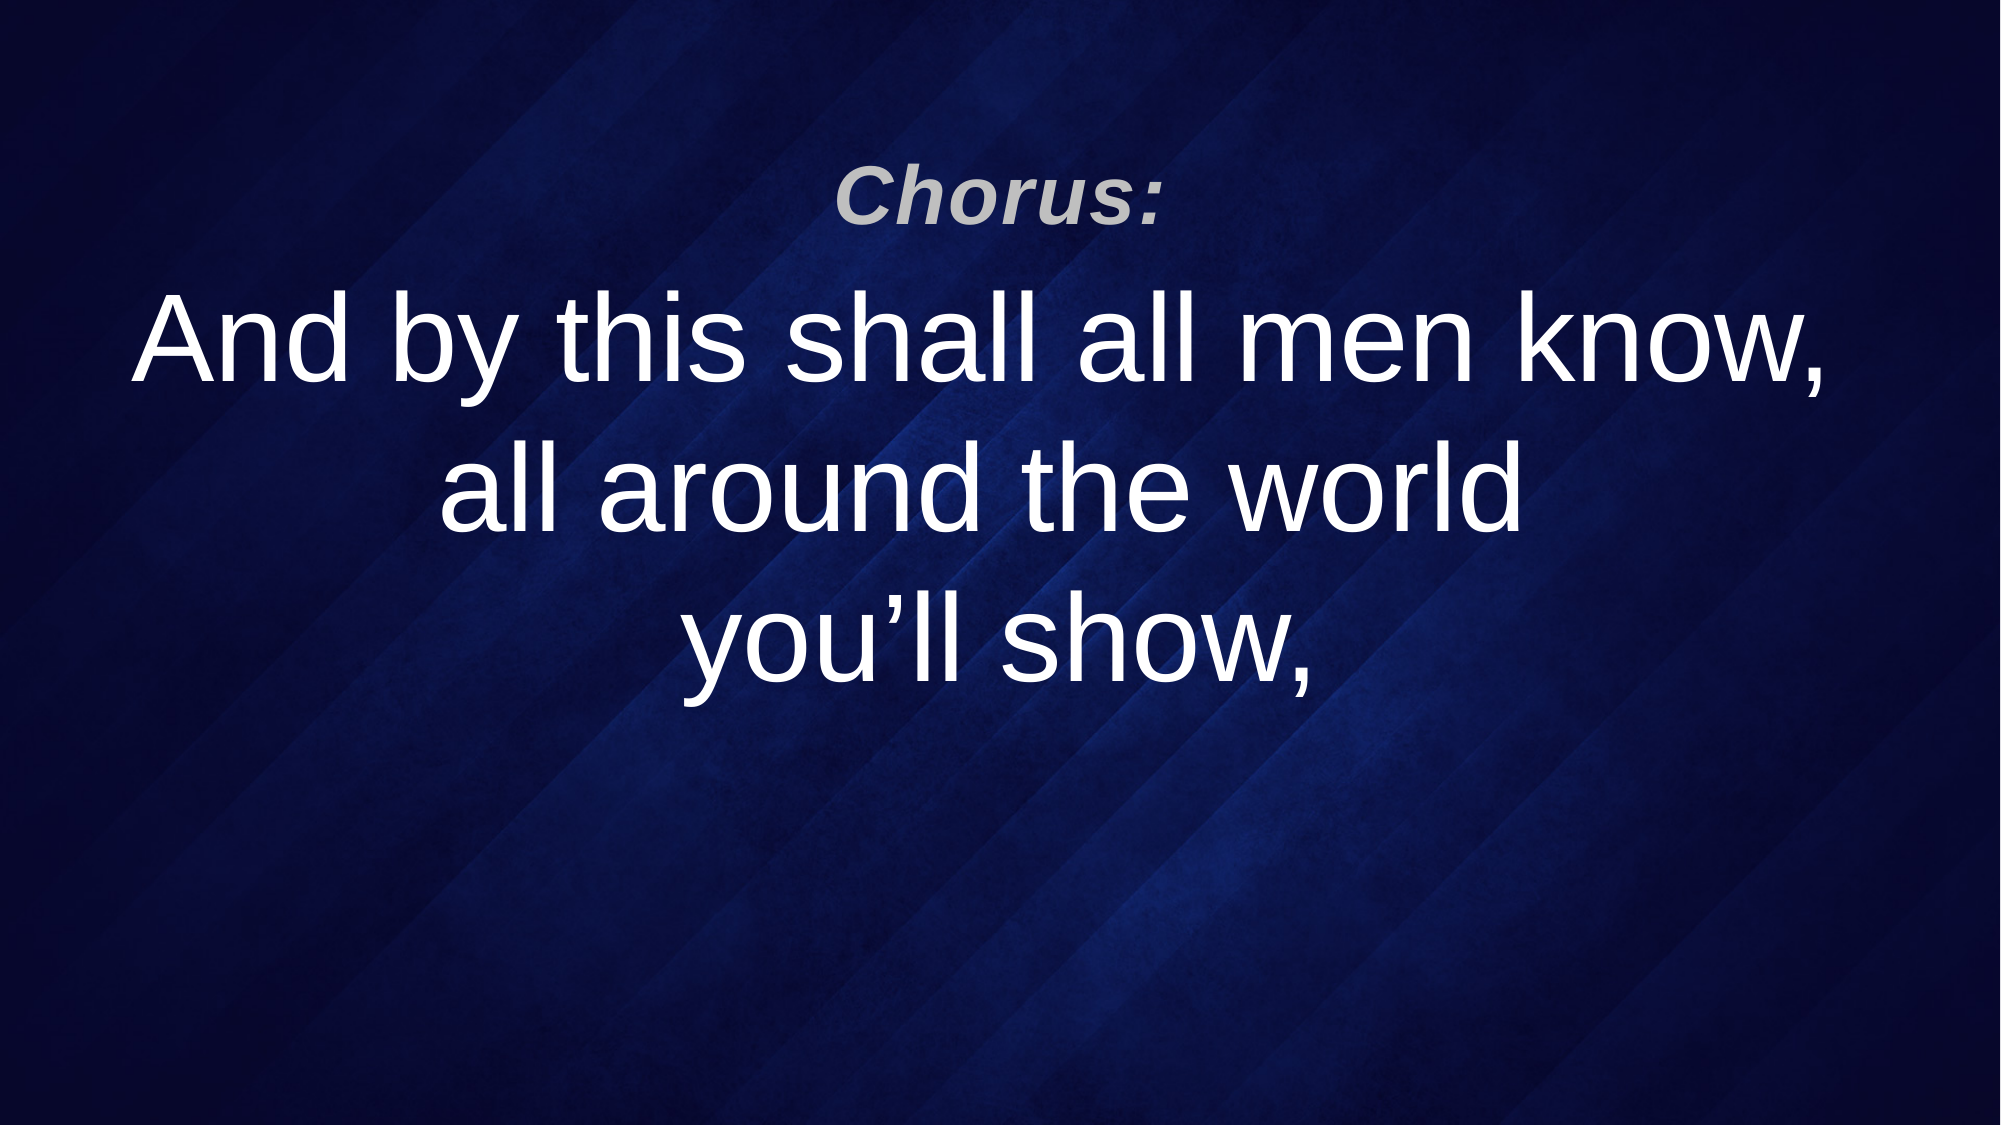

Chorus:
# And by this shall all men know, all around the world you’ll show,